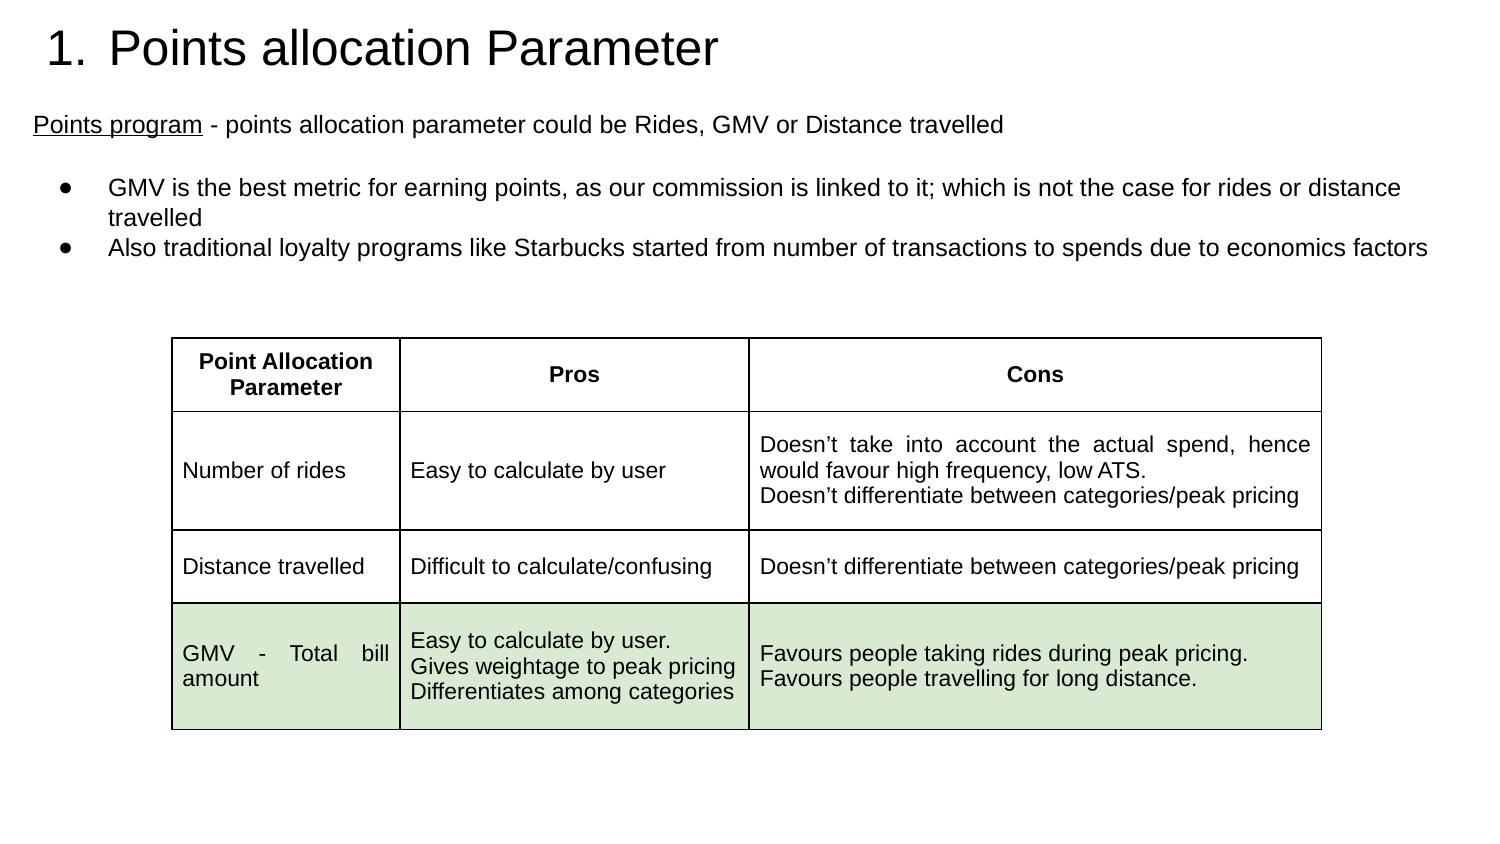

# Points allocation Parameter
Points program - points allocation parameter could be Rides, GMV or Distance travelled
GMV is the best metric for earning points, as our commission is linked to it; which is not the case for rides or distance travelled
Also traditional loyalty programs like Starbucks started from number of transactions to spends due to economics factors
| Point Allocation Parameter | Pros | Cons |
| --- | --- | --- |
| Number of rides | Easy to calculate by user | Doesn’t take into account the actual spend, hence would favour high frequency, low ATS. Doesn’t differentiate between categories/peak pricing |
| Distance travelled | Difficult to calculate/confusing | Doesn’t differentiate between categories/peak pricing |
| GMV - Total bill amount | Easy to calculate by user. Gives weightage to peak pricing Differentiates among categories | Favours people taking rides during peak pricing. Favours people travelling for long distance. |